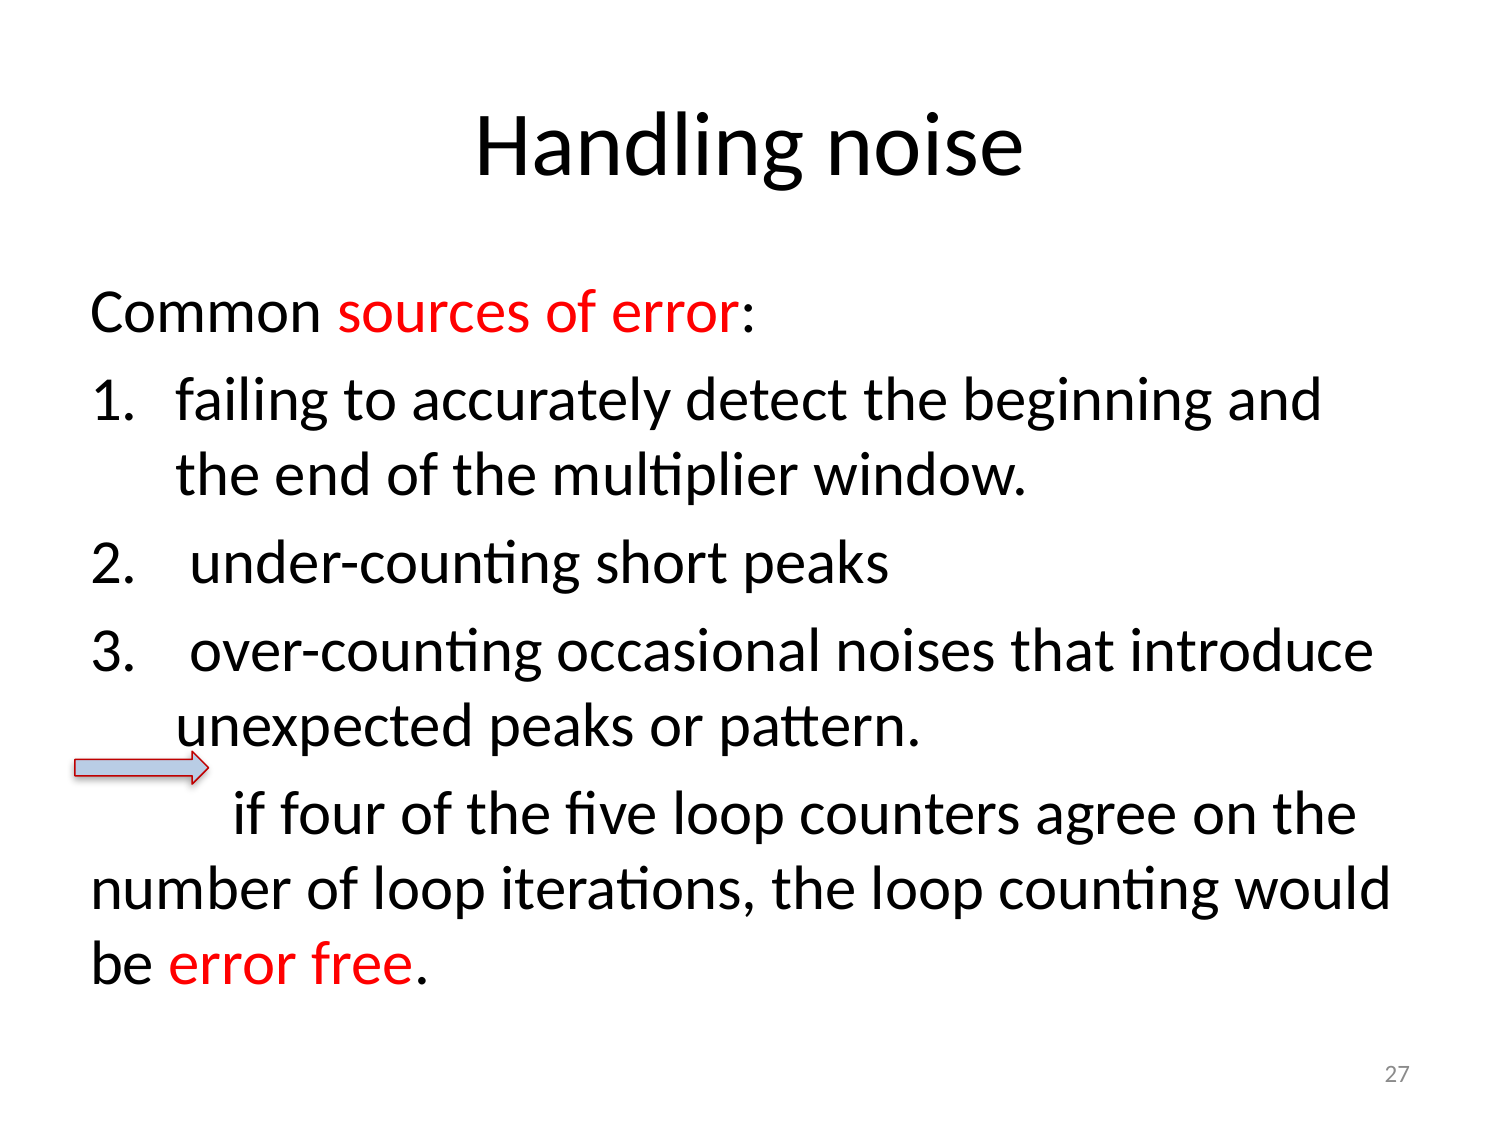

# Handling noise
Common sources of error:
failing to accurately detect the beginning and the end of the multiplier window.
 under-counting short peaks
 over-counting occasional noises that introduce unexpected peaks or pattern.
          if four of the five loop counters agree on the number of loop iterations, the loop counting would be error free.

27